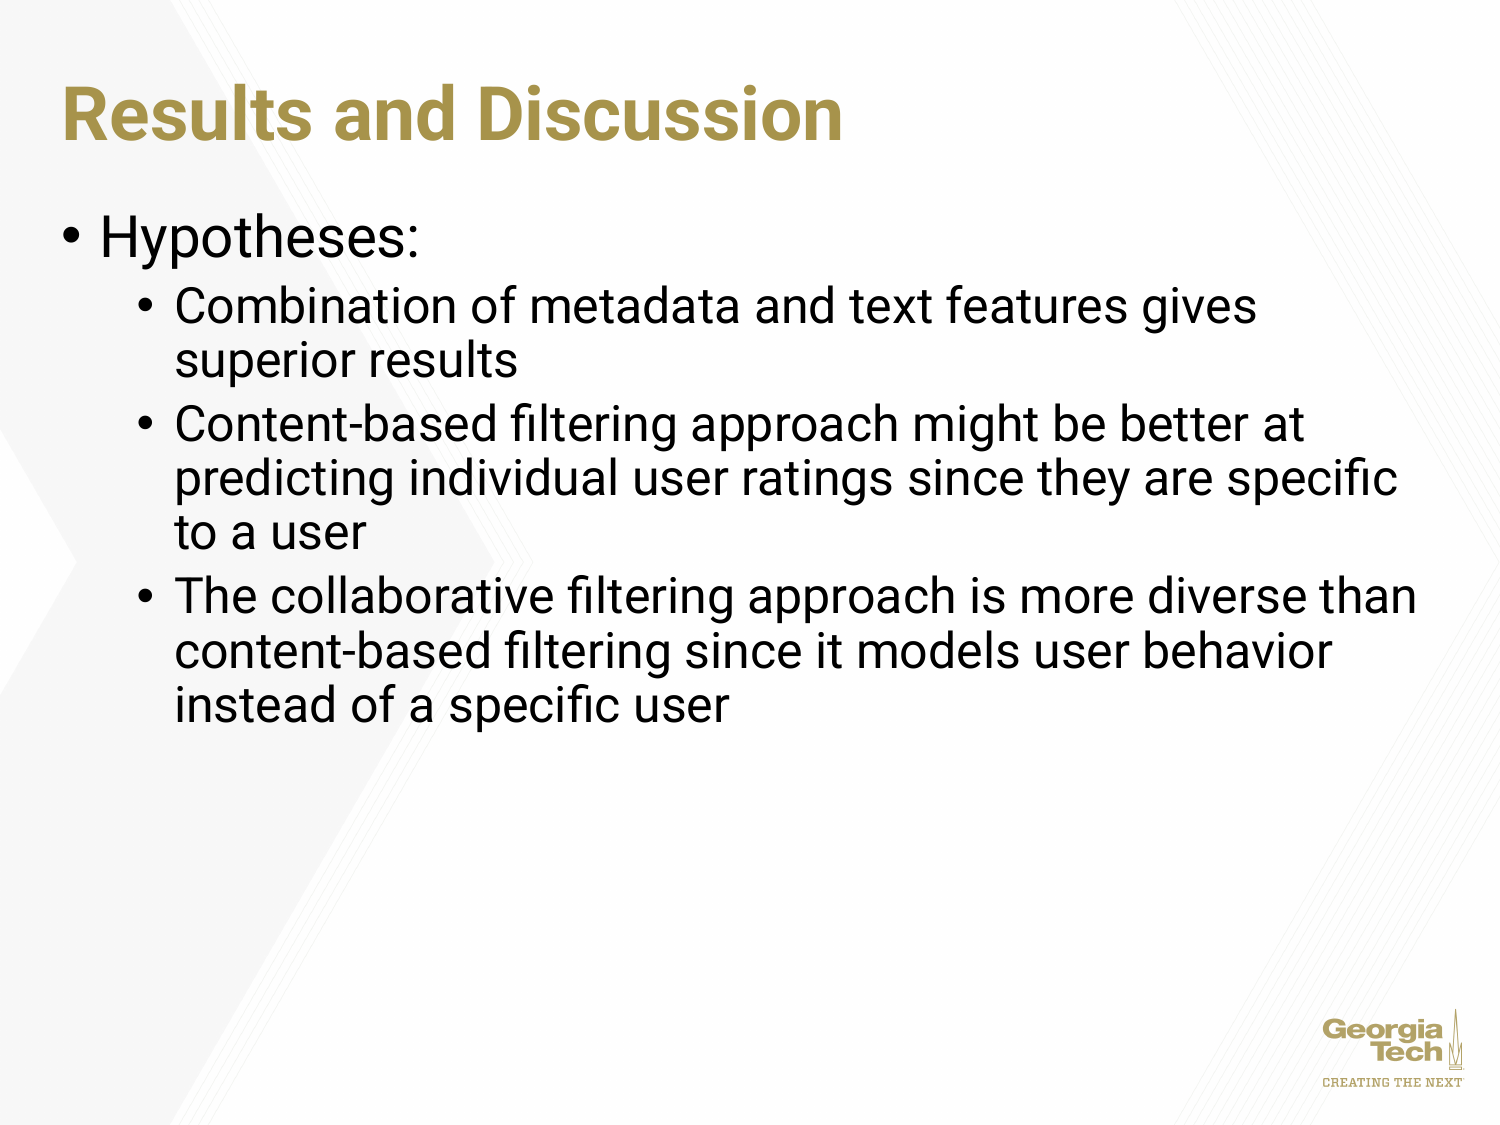

# Results and Discussion
Hypotheses:
Combination of metadata and text features gives superior results
Content-based filtering approach might be better at predicting individual user ratings since they are specific to a user
The collaborative filtering approach is more diverse than content-based filtering since it models user behavior instead of a specific user